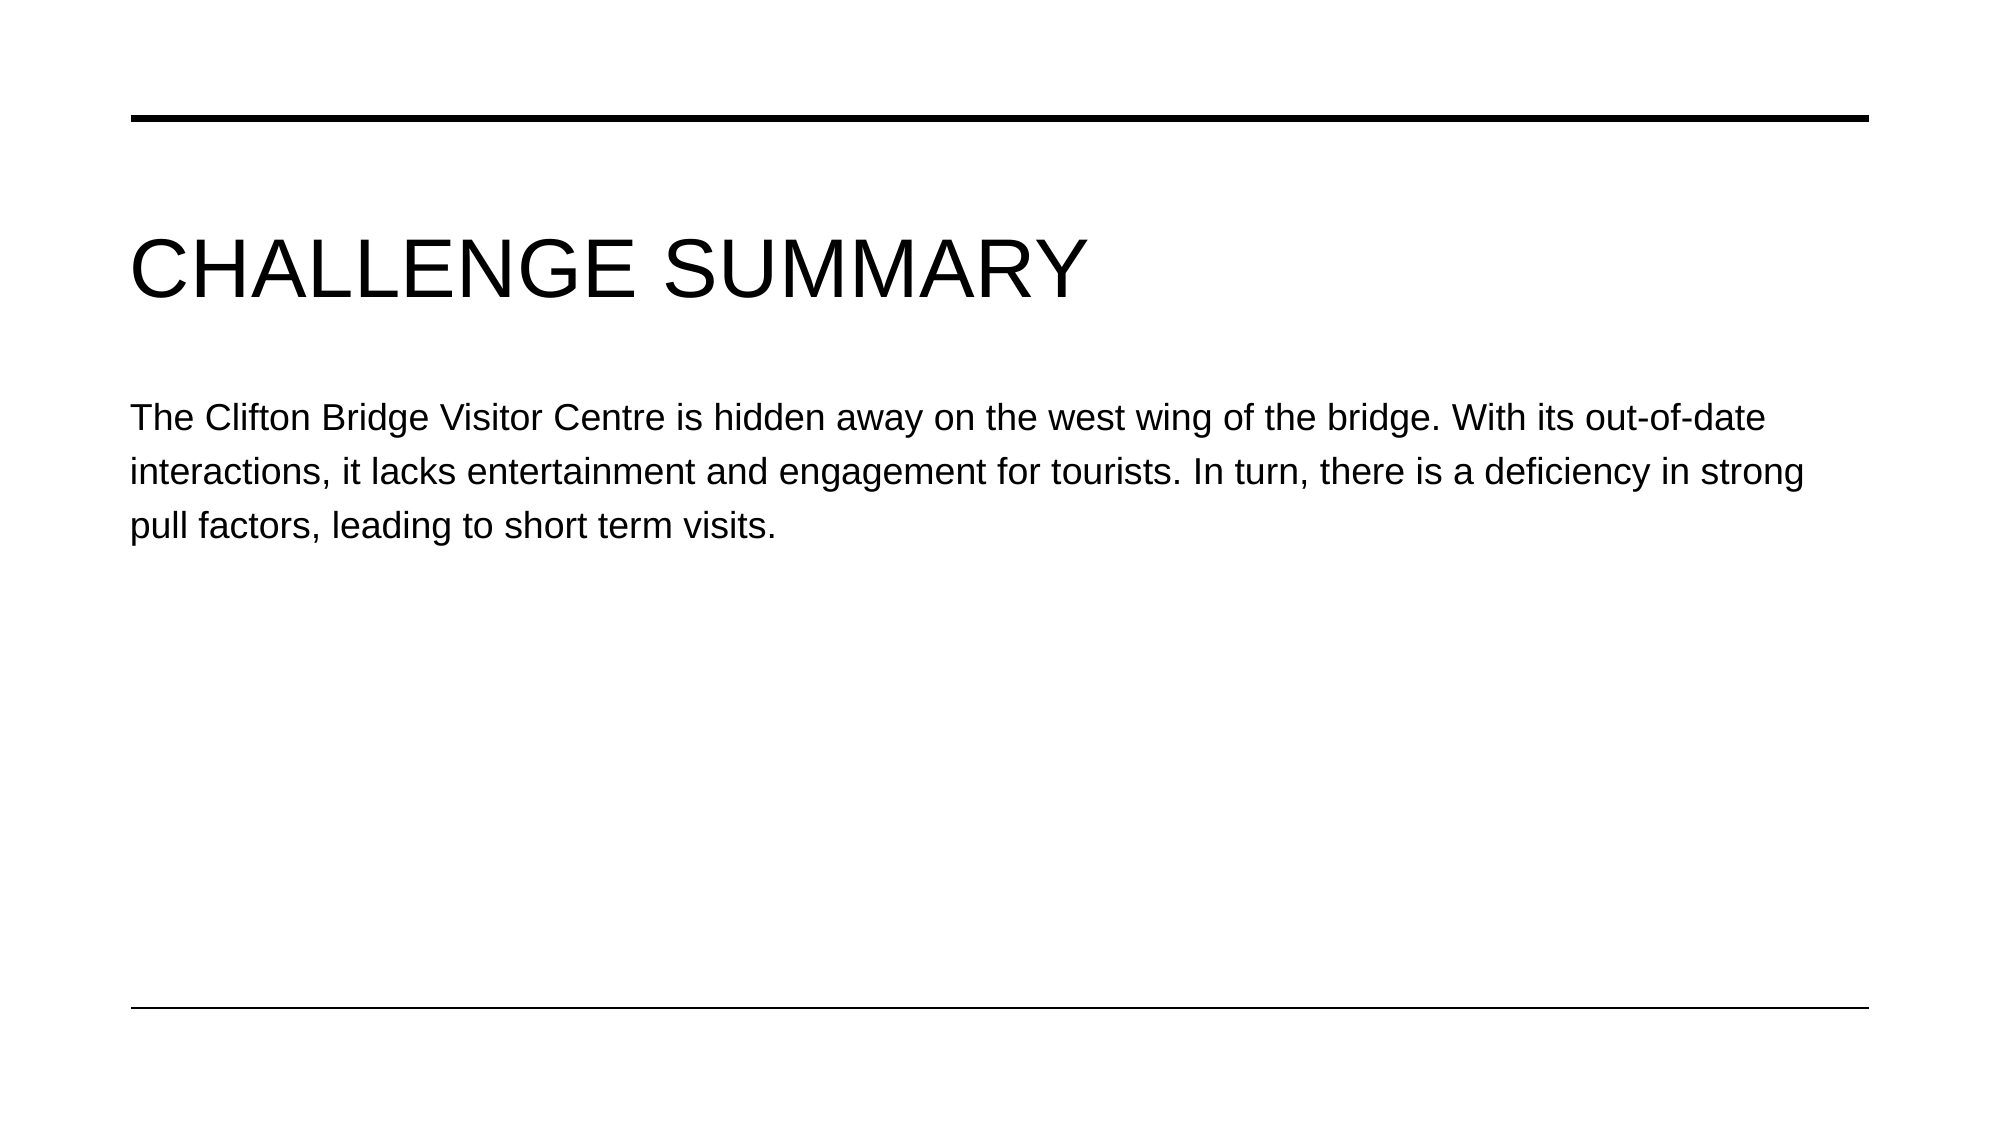

# Challenge Summary
The Clifton Bridge Visitor Centre is hidden away on the west wing of the bridge. With its out-of-date interactions, it lacks entertainment and engagement for tourists. In turn, there is a deficiency in strong pull factors, leading to short term visits.